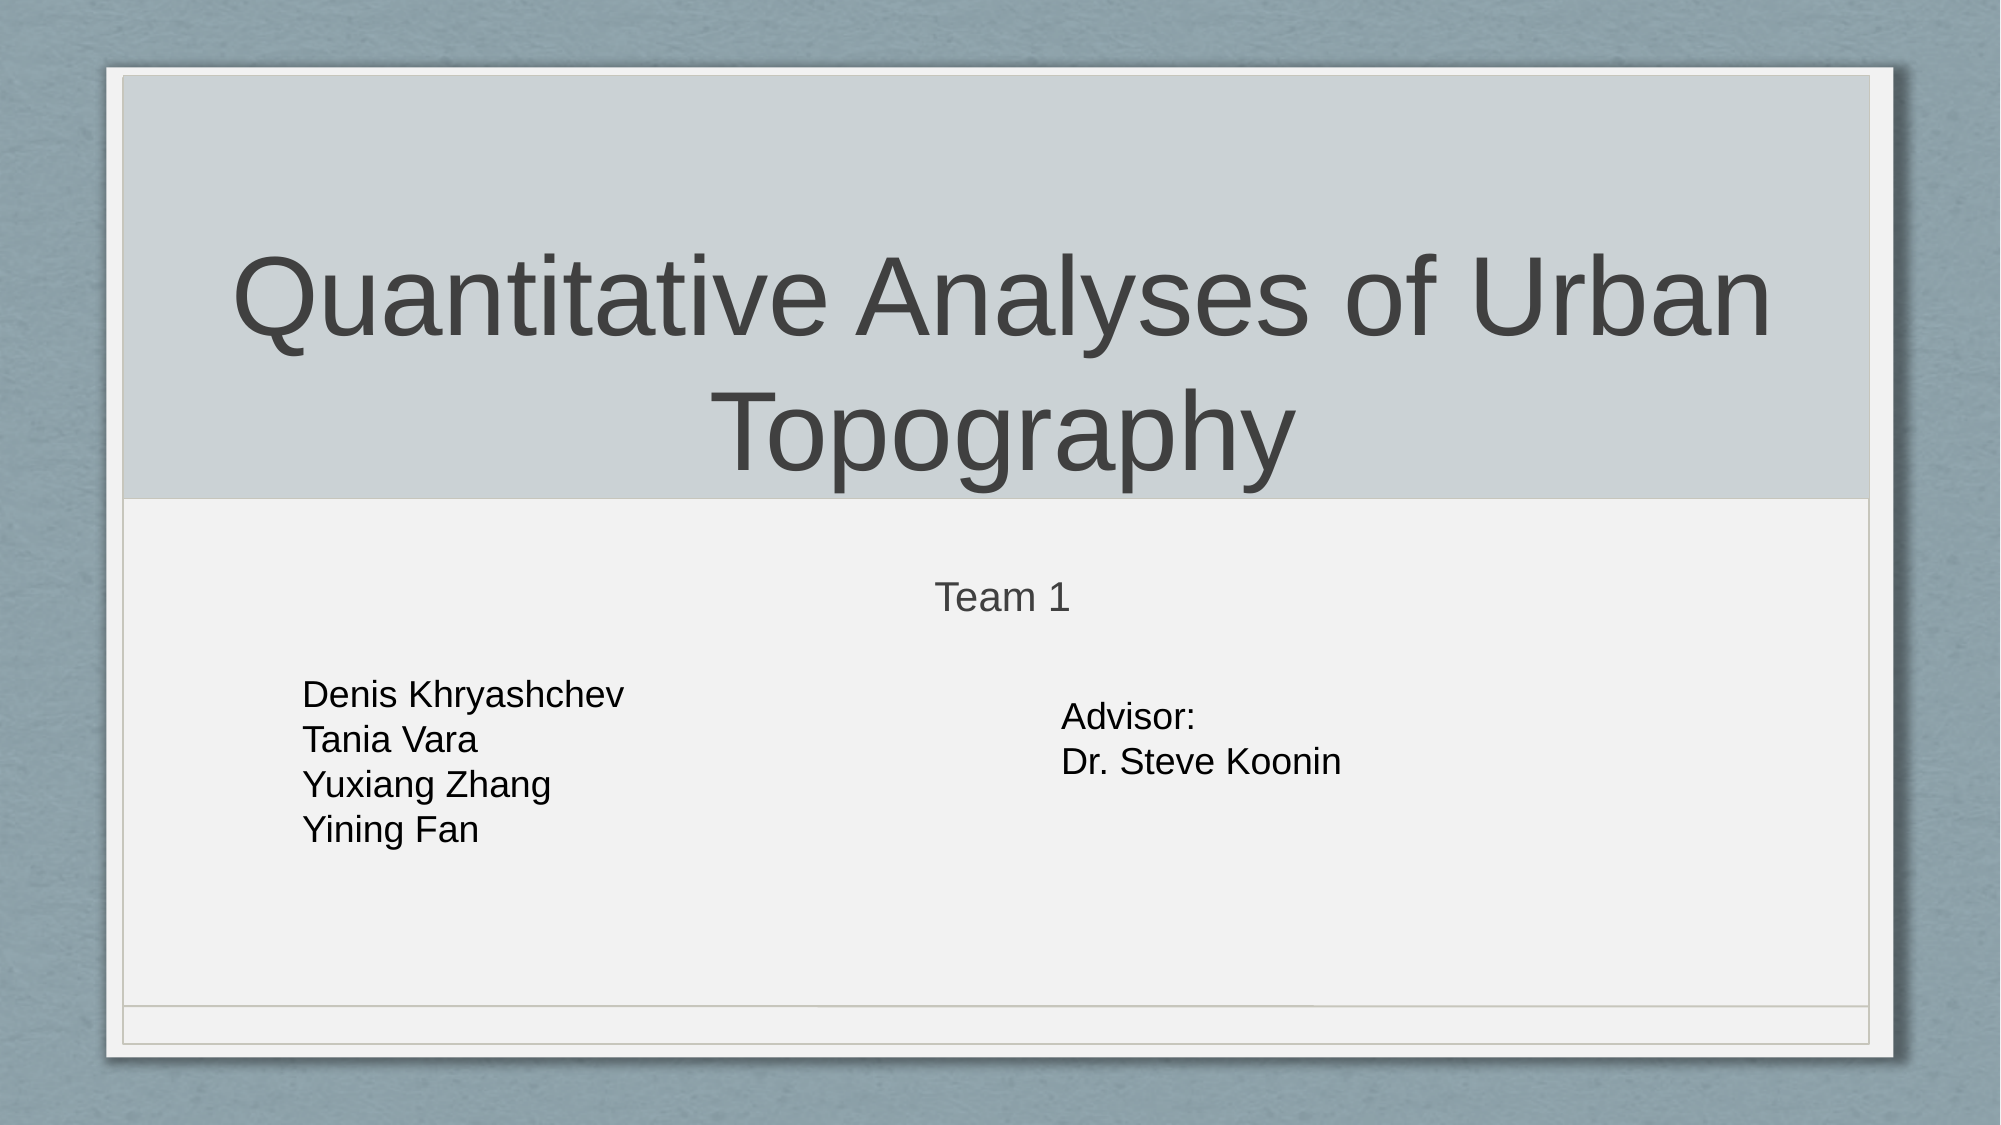

# Quantitative Analyses of Urban Topography
Team 1
Denis Khryashchev
Tania Vara
Yuxiang Zhang
Yining Fan
Advisor:
Dr. Steve Koonin